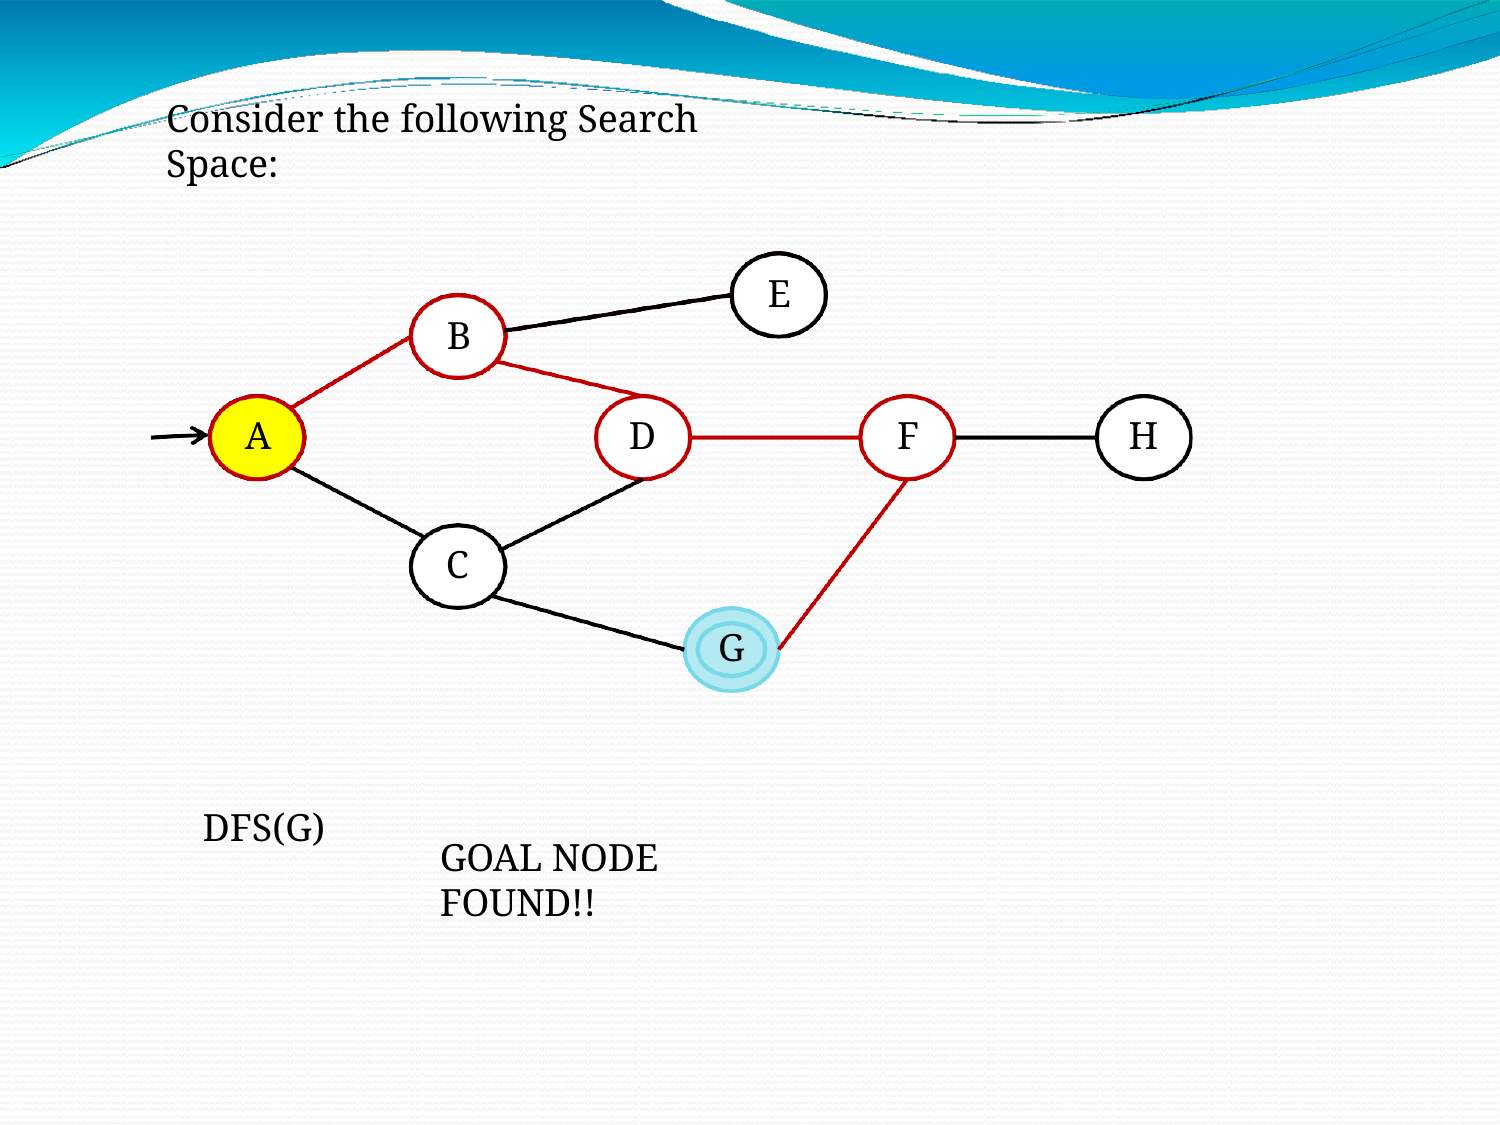

Consider the following Search Space:

E
B
A
D
F
H
C
G
DFS(G)
GOAL NODE FOUND!!